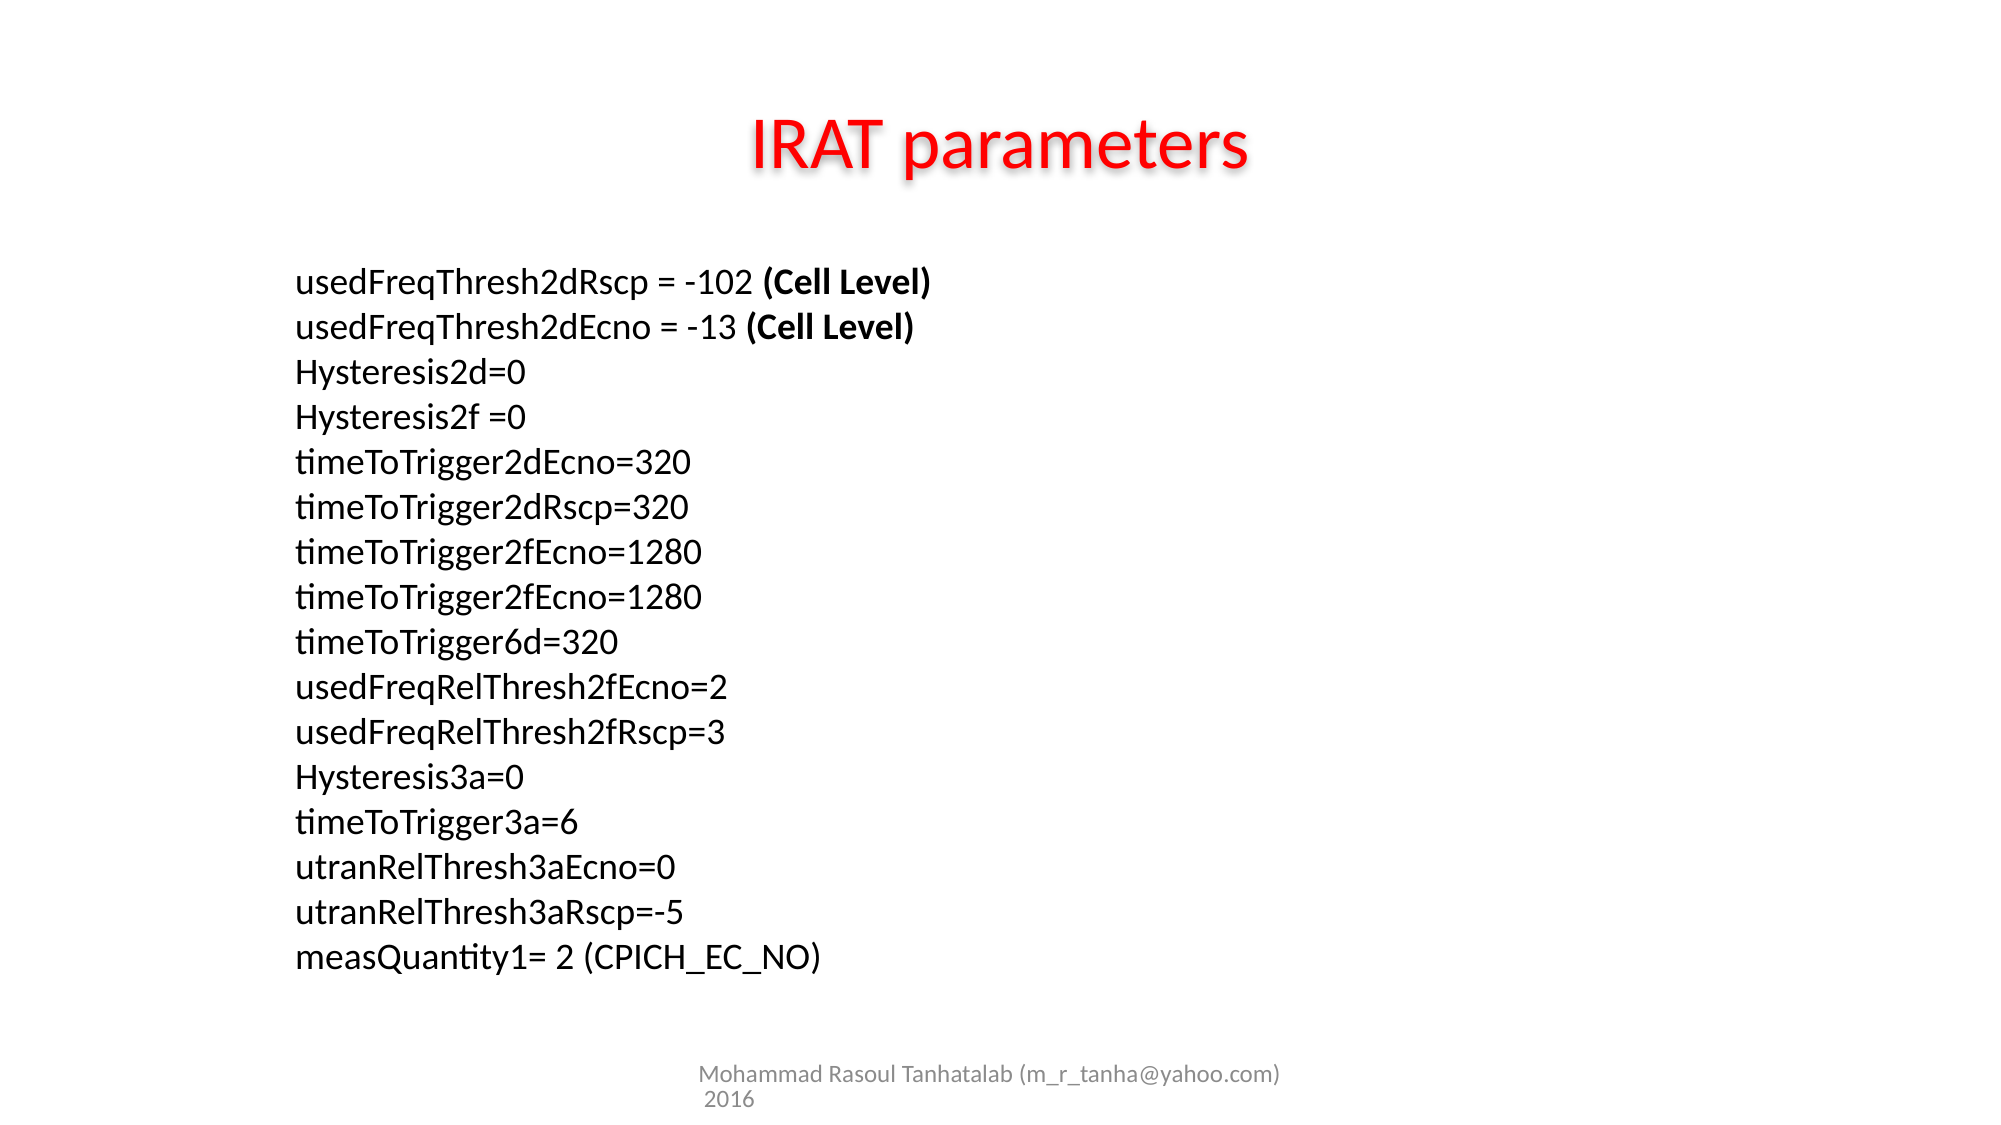

# IRAT parameters
usedFreqThresh2dRscp = -102 (Cell Level)
usedFreqThresh2dEcno = -13 (Cell Level)
Hysteresis2d=0
Hysteresis2f =0
timeToTrigger2dEcno=320
timeToTrigger2dRscp=320
timeToTrigger2fEcno=1280
timeToTrigger2fEcno=1280
timeToTrigger6d=320
usedFreqRelThresh2fEcno=2
usedFreqRelThresh2fRscp=3
Hysteresis3a=0
timeToTrigger3a=6
utranRelThresh3aEcno=0
utranRelThresh3aRscp=-5
measQuantity1= 2 (CPICH_EC_NO)

Mohammad Rasoul Tanhatalab (m_r_tanha@yahoo.com)    2016